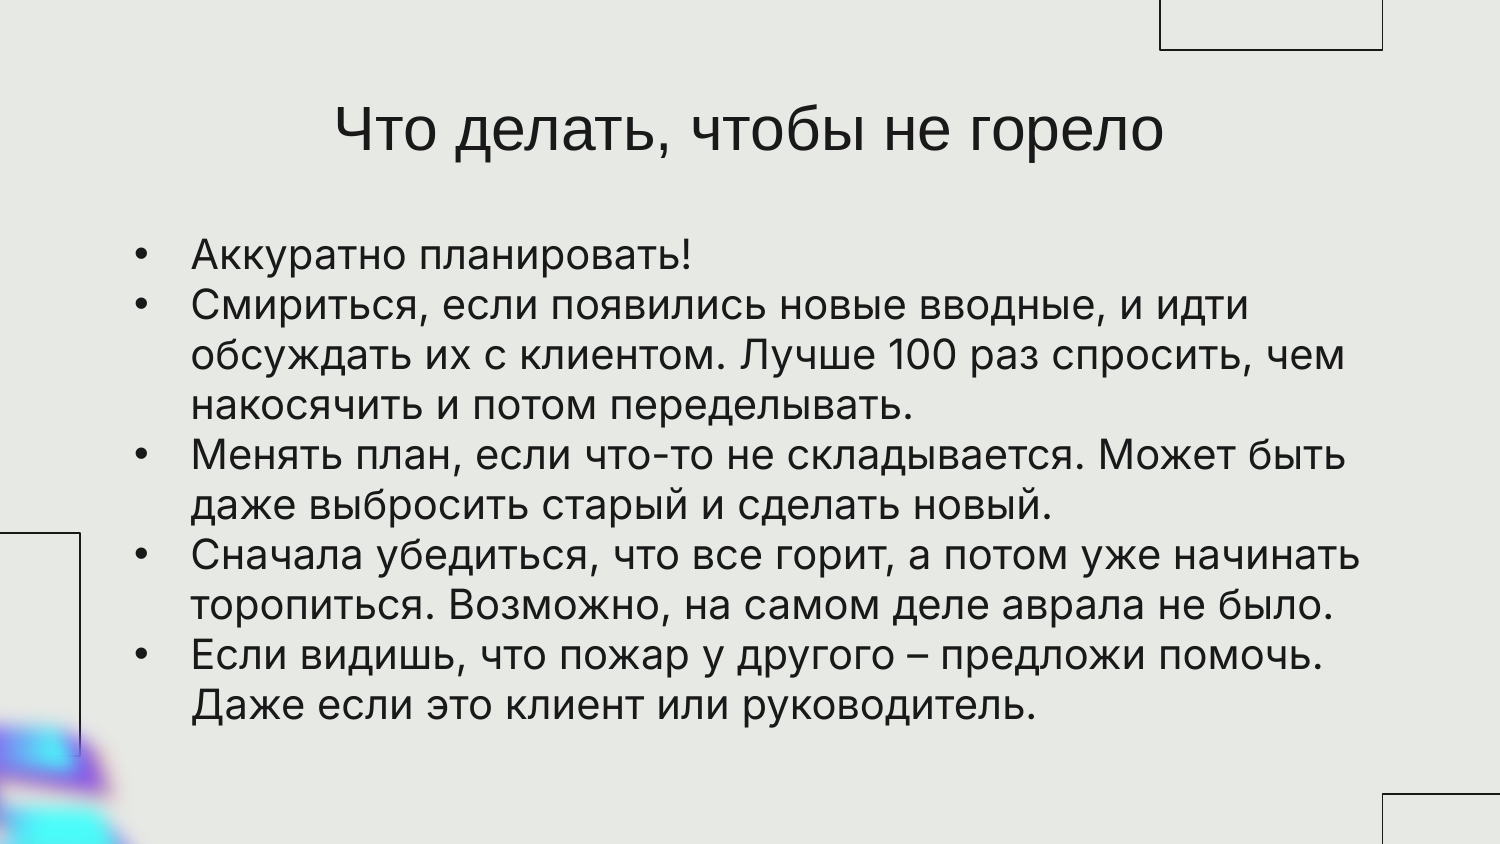

# Что делать, чтобы не горело
Аккуратно планировать!
Смириться, если появились новые вводные, и идти обсуждать их с клиентом. Лучше 100 раз спросить, чем накосячить и потом переделывать.
Менять план, если что-то не складывается. Может быть даже выбросить старый и сделать новый.
Сначала убедиться, что все горит, а потом уже начинать торопиться. Возможно, на самом деле аврала не было.
Если видишь, что пожар у другого – предложи помочь. Даже если это клиент или руководитель.